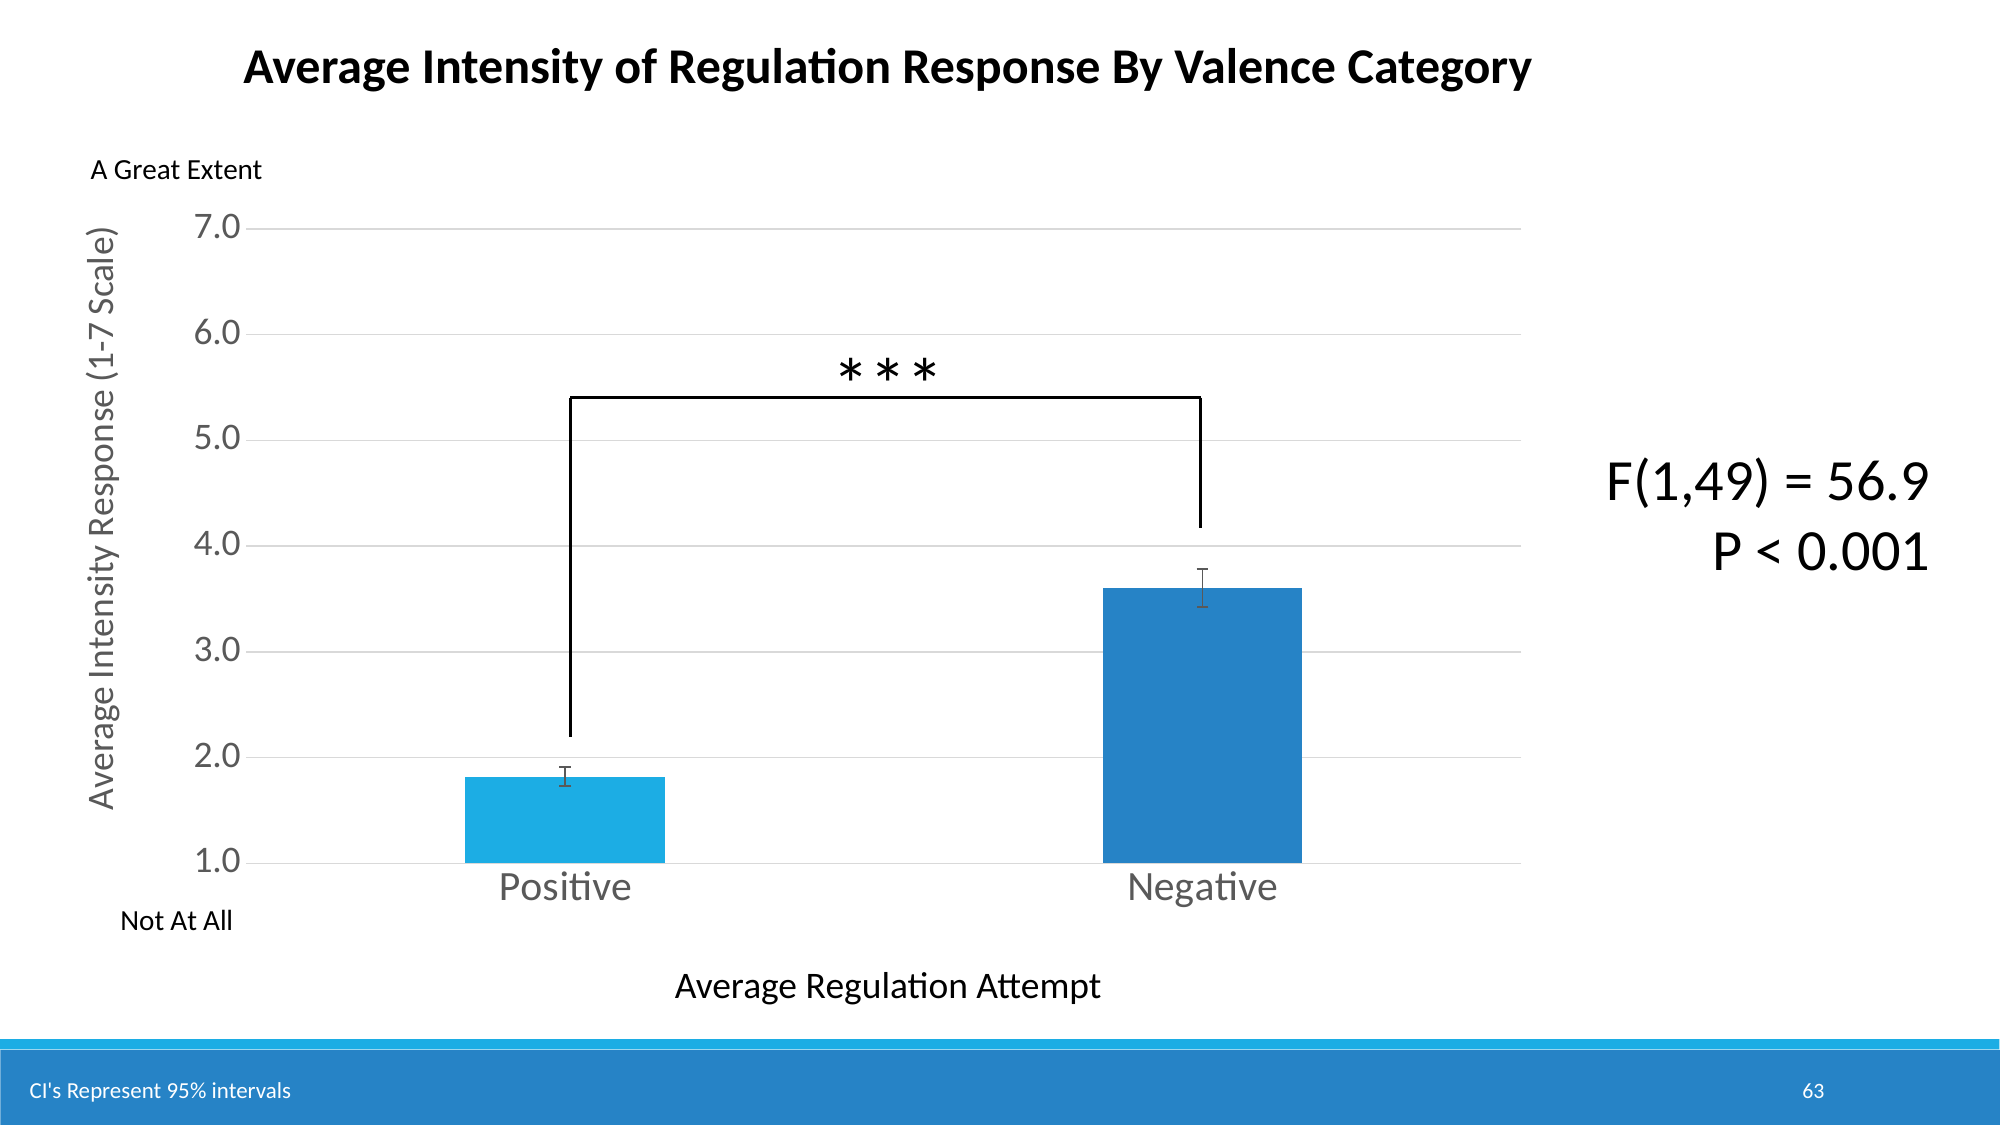

Average Intensity of Regulation Response By Valence Category
A Great Extent

### Chart

| Category |  |
|---|---|
| Positive | 1.8219166243113611 |
| Negative | 3.6033113546206983 |
***
F(1,49) = 56.9
P < 0.001

Average Regulation Attempt

63
CI's Represent 95% intervals